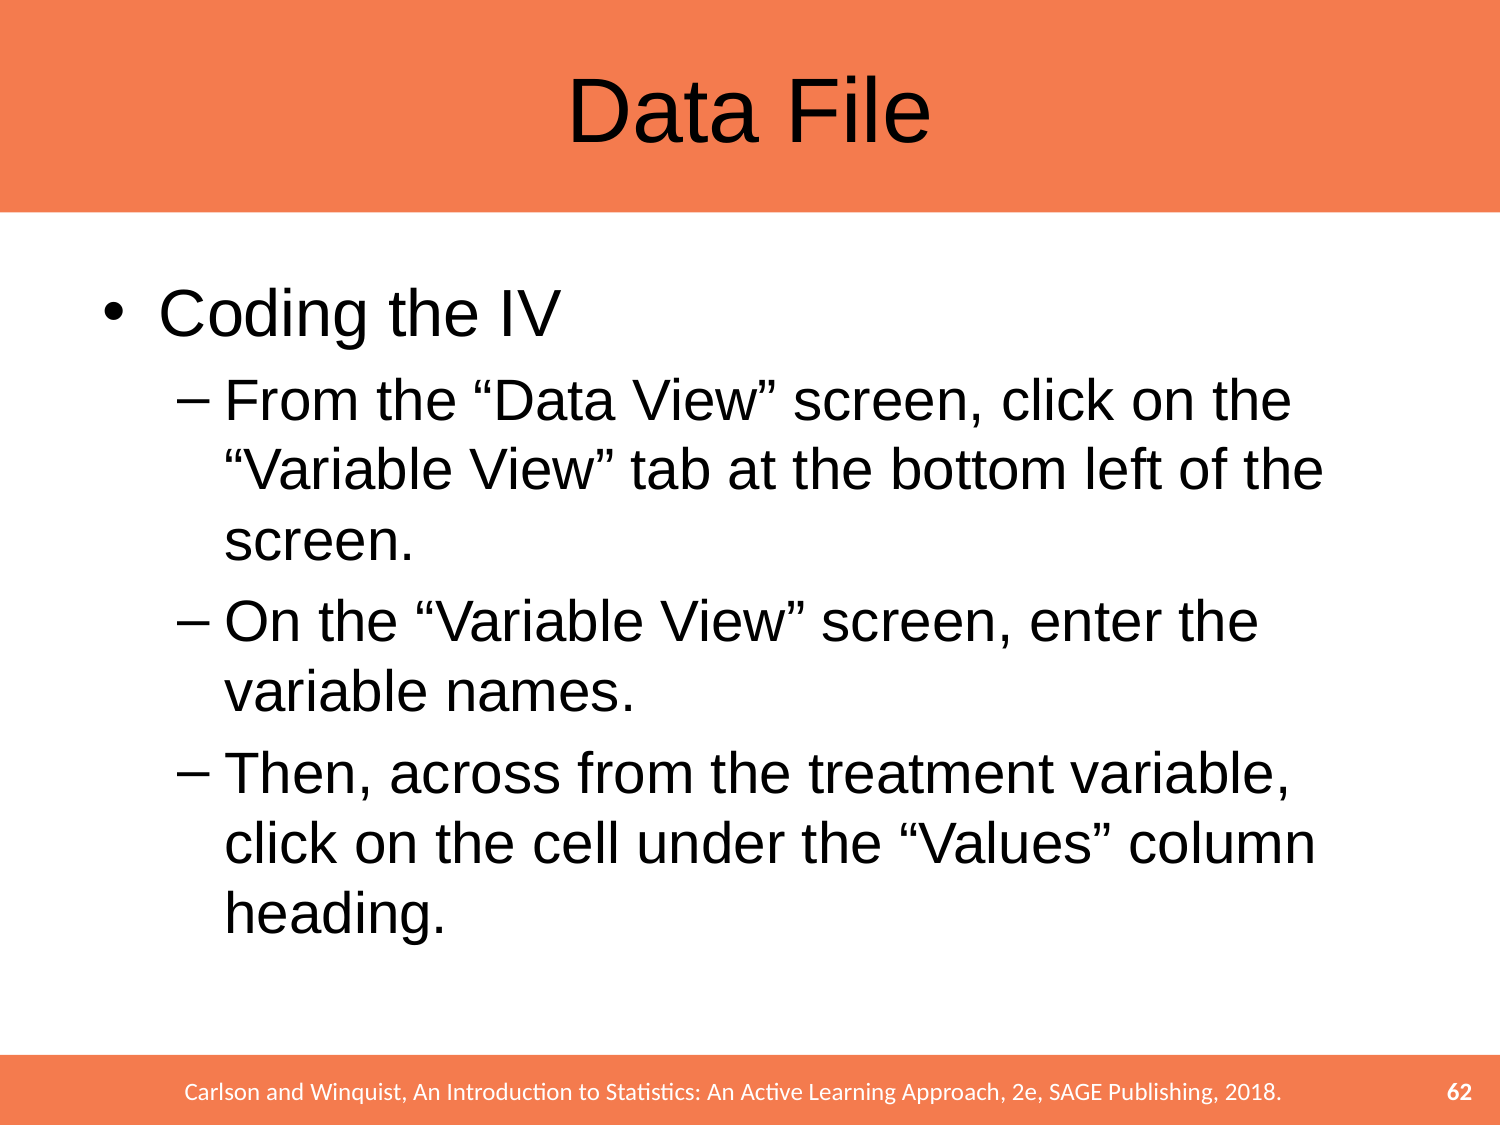

# Data File
Coding the IV
From the “Data View” screen, click on the “Variable View” tab at the bottom left of the screen.
On the “Variable View” screen, enter the variable names.
Then, across from the treatment variable, click on the cell under the “Values” column heading.
62
Carlson and Winquist, An Introduction to Statistics: An Active Learning Approach, 2e, SAGE Publishing, 2018.